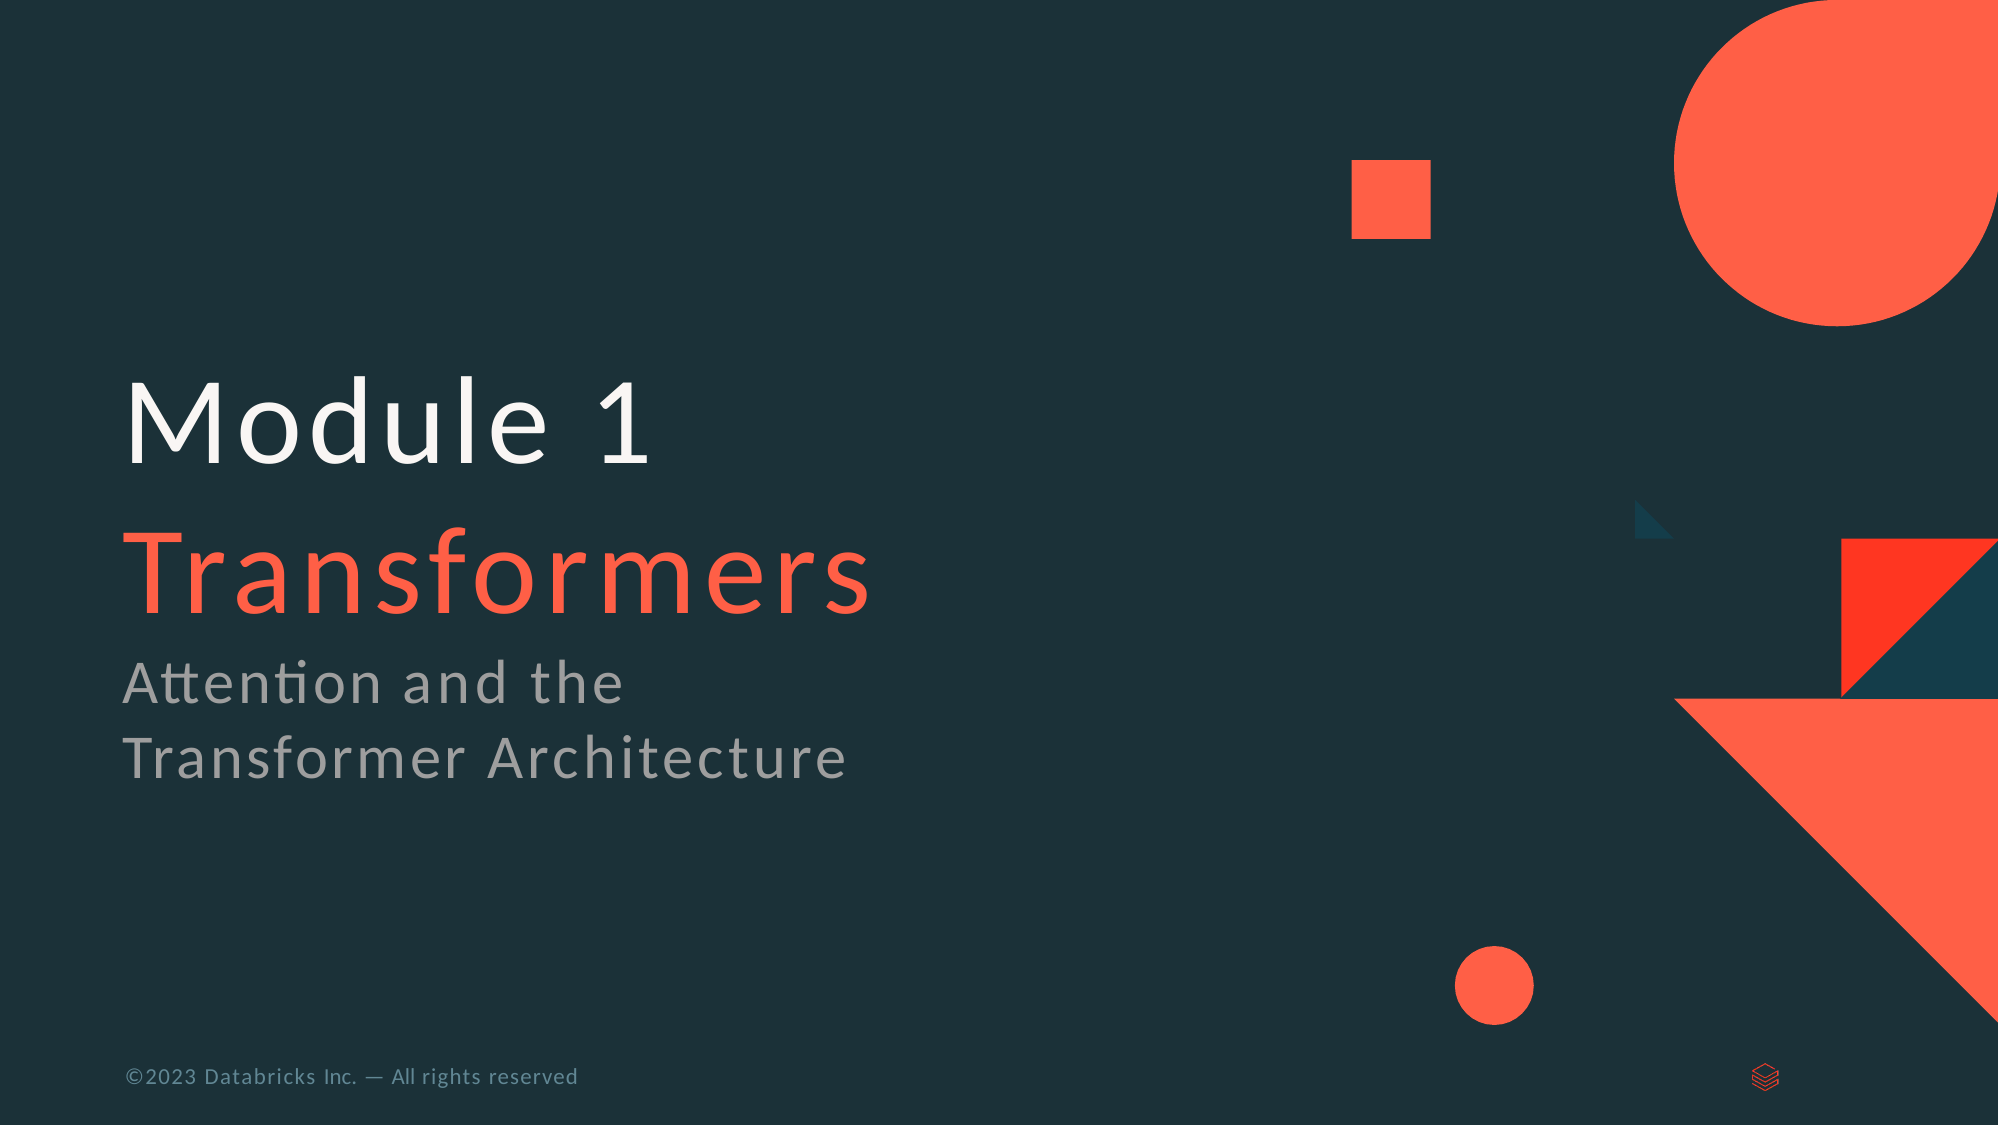

# Module 1 Transformers
Attention and the Transformer Architecture

©2023 Databricks Inc. — All rights reserved